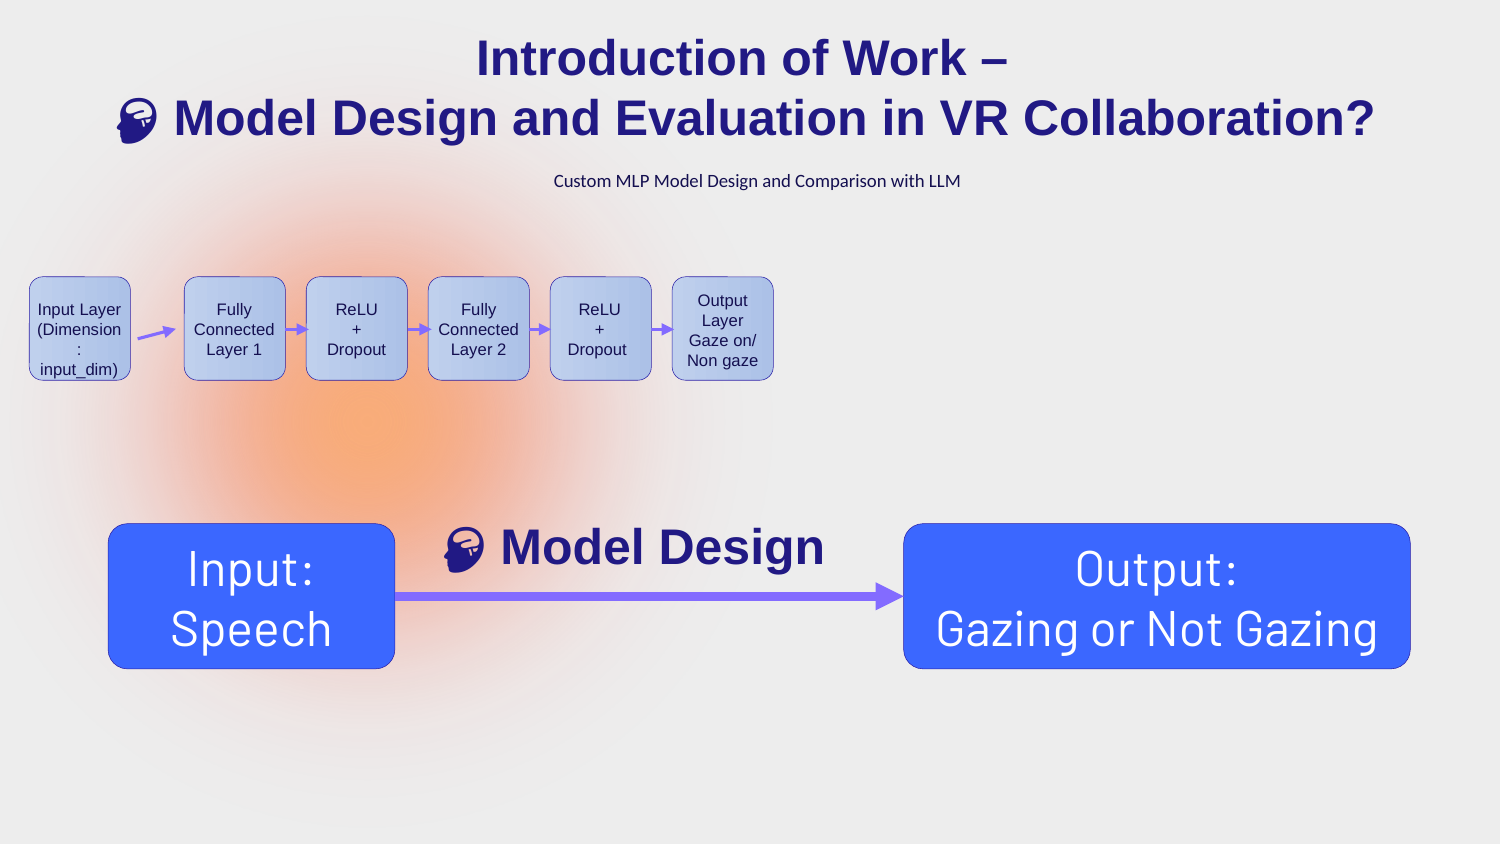

Introduction of Work –
🧠 Model Design and Evaluation in VR Collaboration?

Custom MLP Model Design and Comparison with LLM

Input Layer
(Dimension: input_dim)

ReLU
+
Dropout
ReLU
+
Dropout
Fully ConnectedLayer 1
Fully ConnectedLayer 2

Output Layer
Gaze on/
Non gaze
🧠 Model Design
Input:
Speech
Output:
Gazing or Not Gazing